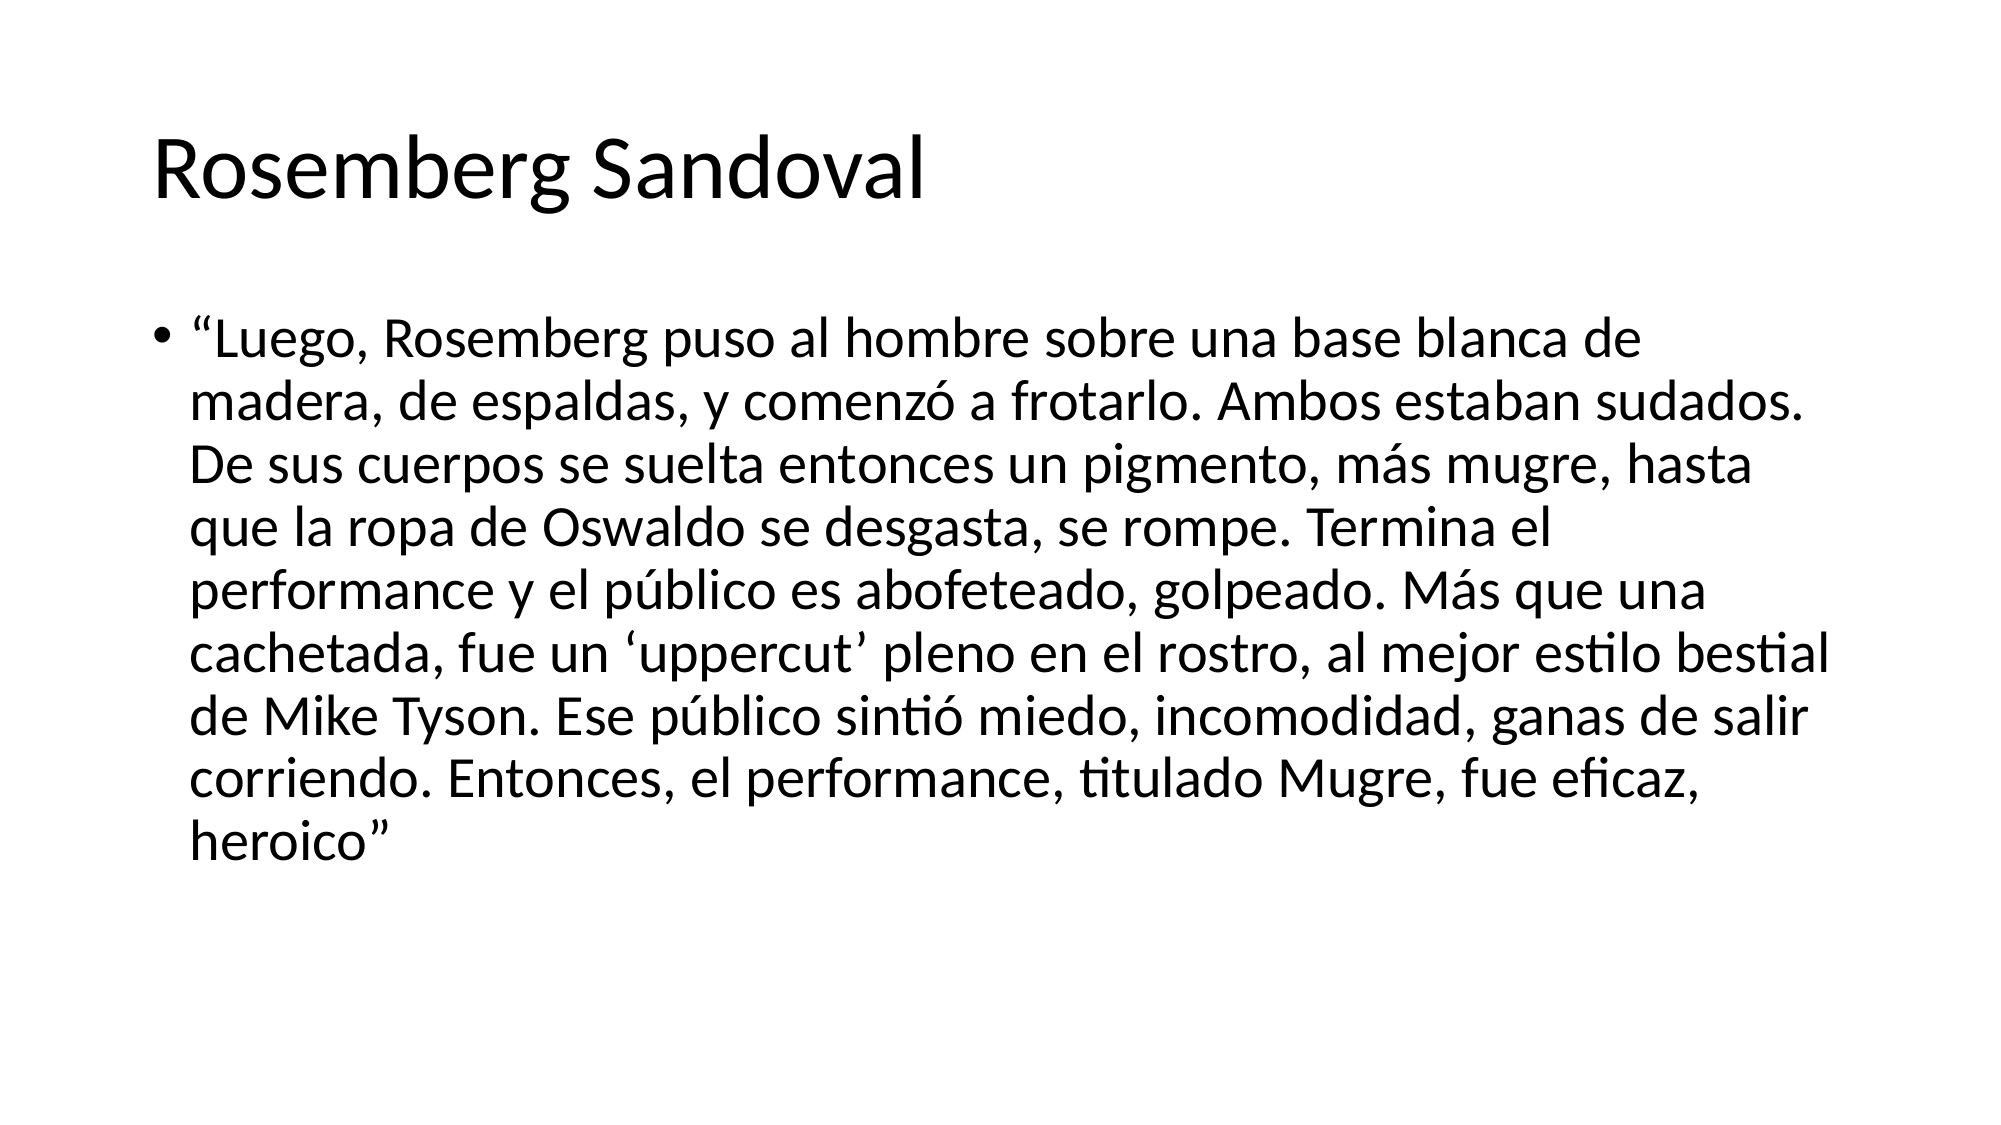

# Rosemberg Sandoval
“Luego, Rosemberg puso al hombre sobre una base blanca de madera, de espaldas, y comenzó a frotarlo. Ambos estaban sudados. De sus cuerpos se suelta entonces un pigmento, más mugre, hasta que la ropa de Oswaldo se desgasta, se rompe. Termina el performance y el público es abofeteado, golpeado. Más que una cachetada, fue un ‘uppercut’ pleno en el rostro, al mejor estilo bestial de Mike Tyson. Ese público sintió miedo, incomodidad, ganas de salir corriendo. Entonces, el performance, titulado Mugre, fue eficaz, heroico”